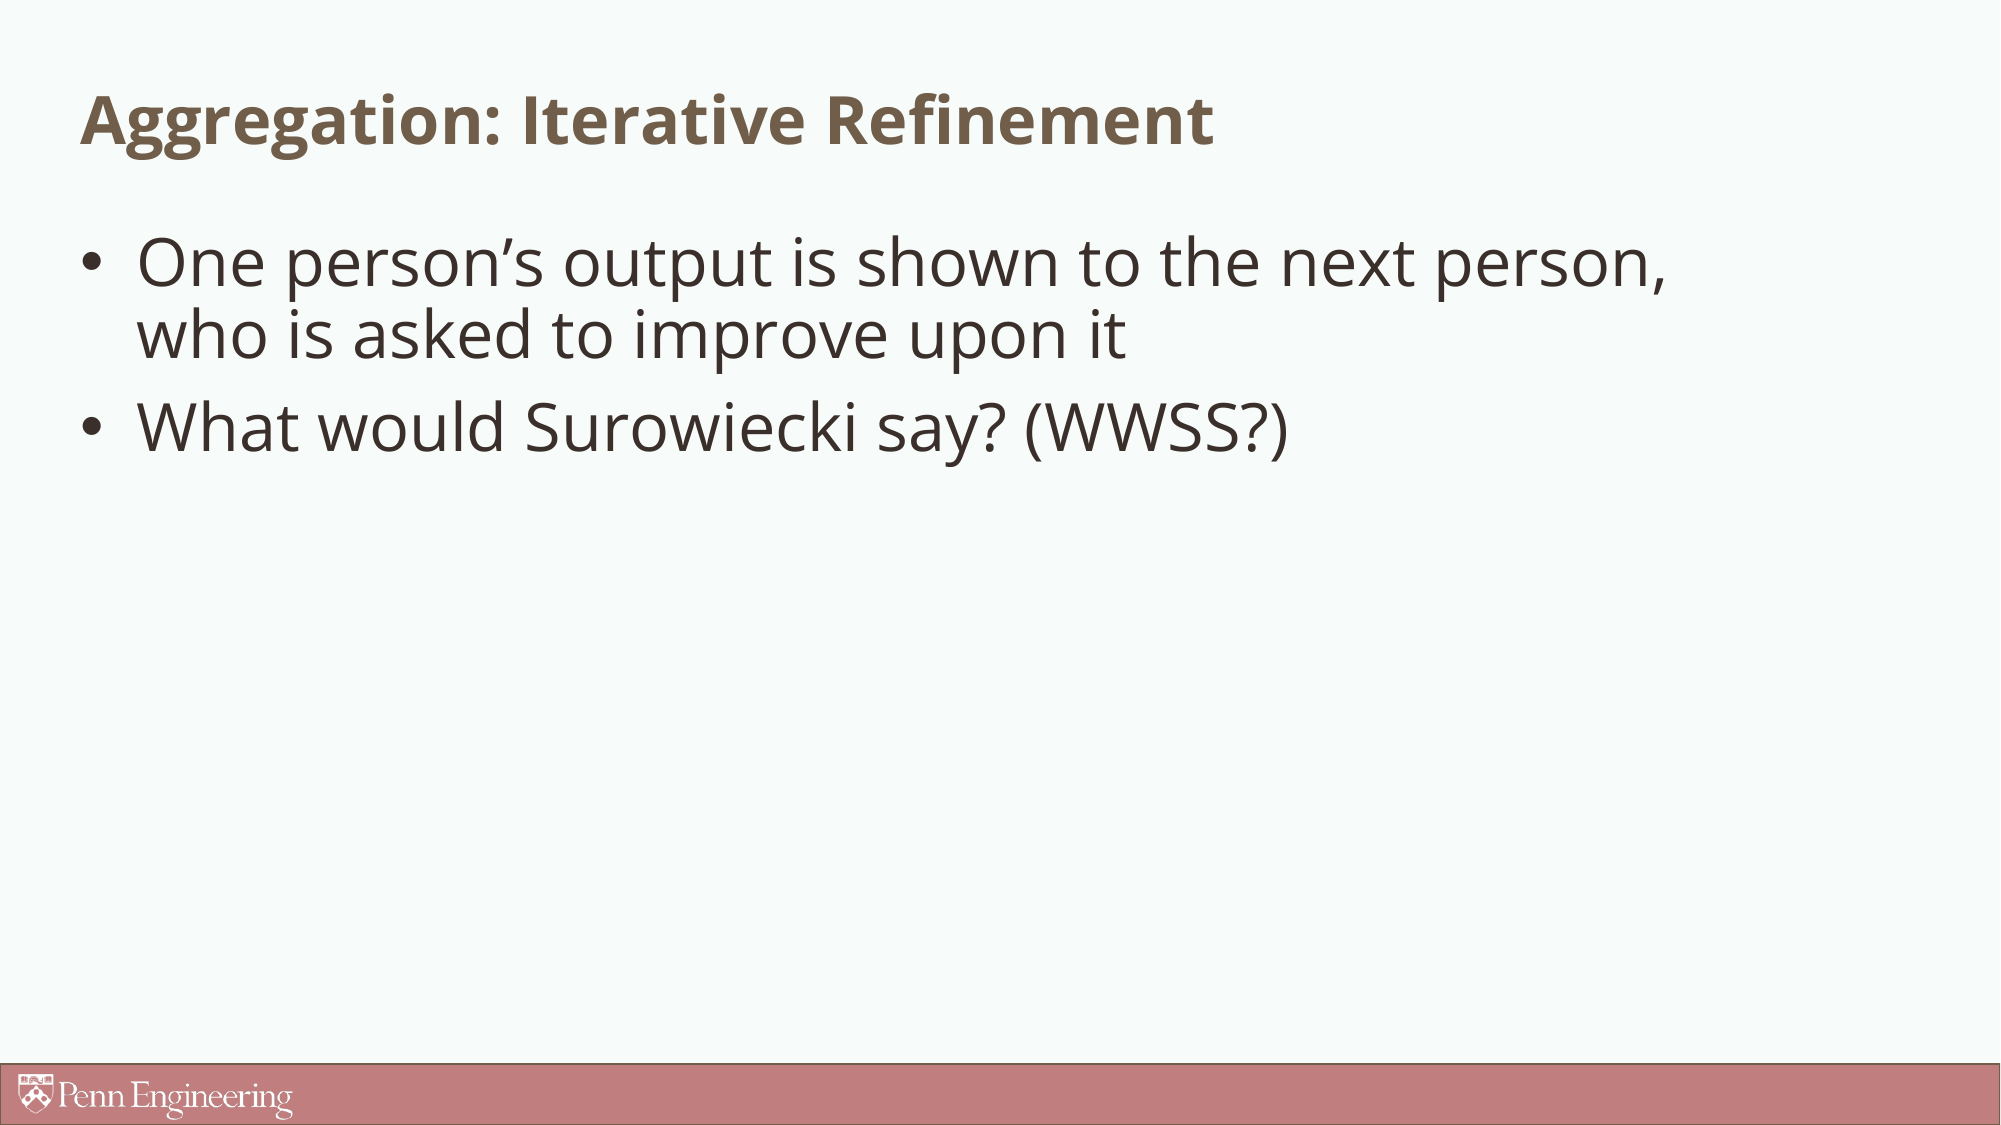

# Aggregation: Iterative Refinement
One person’s output is shown to the next person, who is asked to improve upon it
What would Surowiecki say? (WWSS?)